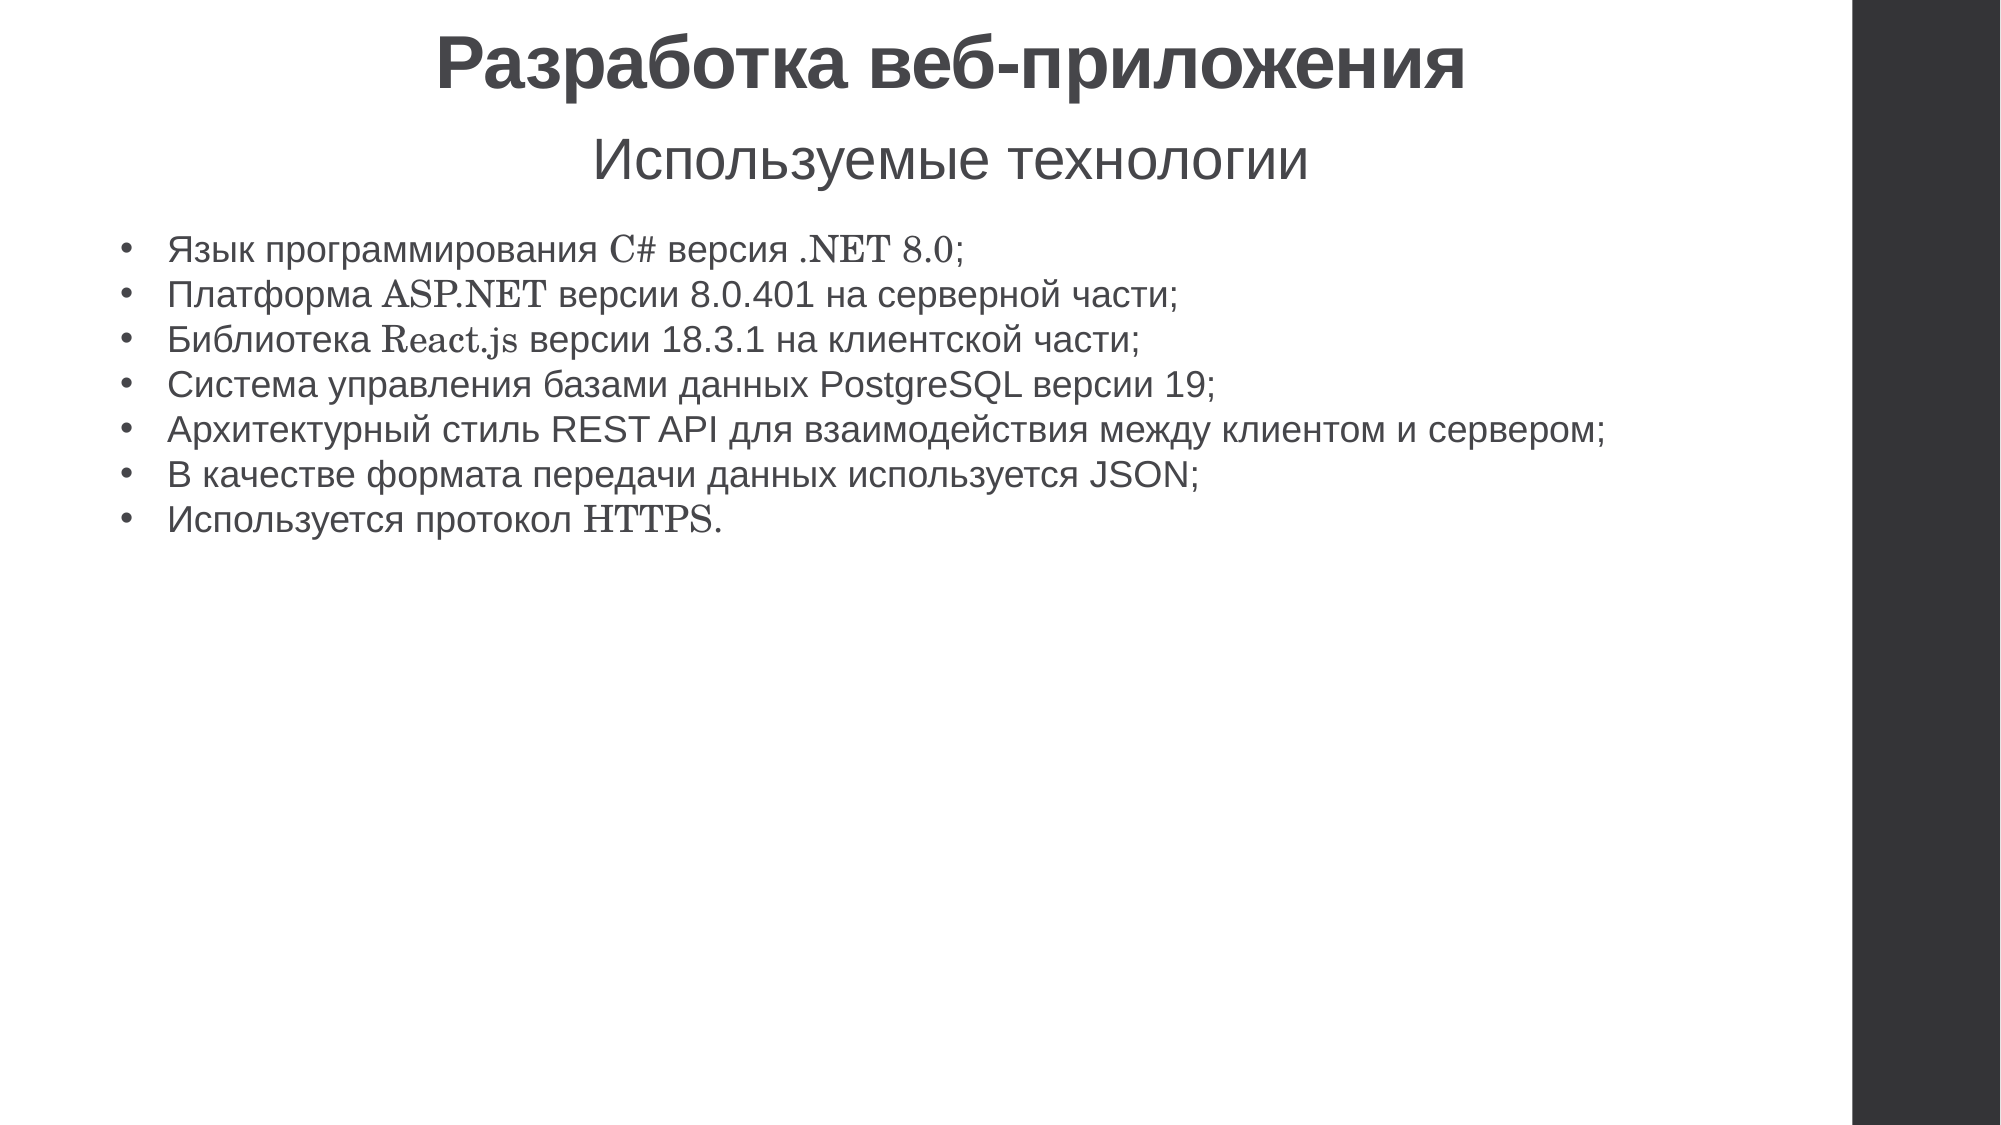

Разработка веб-приложения
Используемые технологии
Язык программирования C# версия .NET 8.0;
Платформа ASP.NET версии 8.0.401 на серверной части;
Библиотека React.js версии 18.3.1 на клиентской части;
Система управления базами данных PostgreSQL версии 19;
Архитектурный стиль REST API для взаимодействия между клиентом и сервером;
В качестве формата передачи данных используется JSON;
Используется протокол HTTPS.